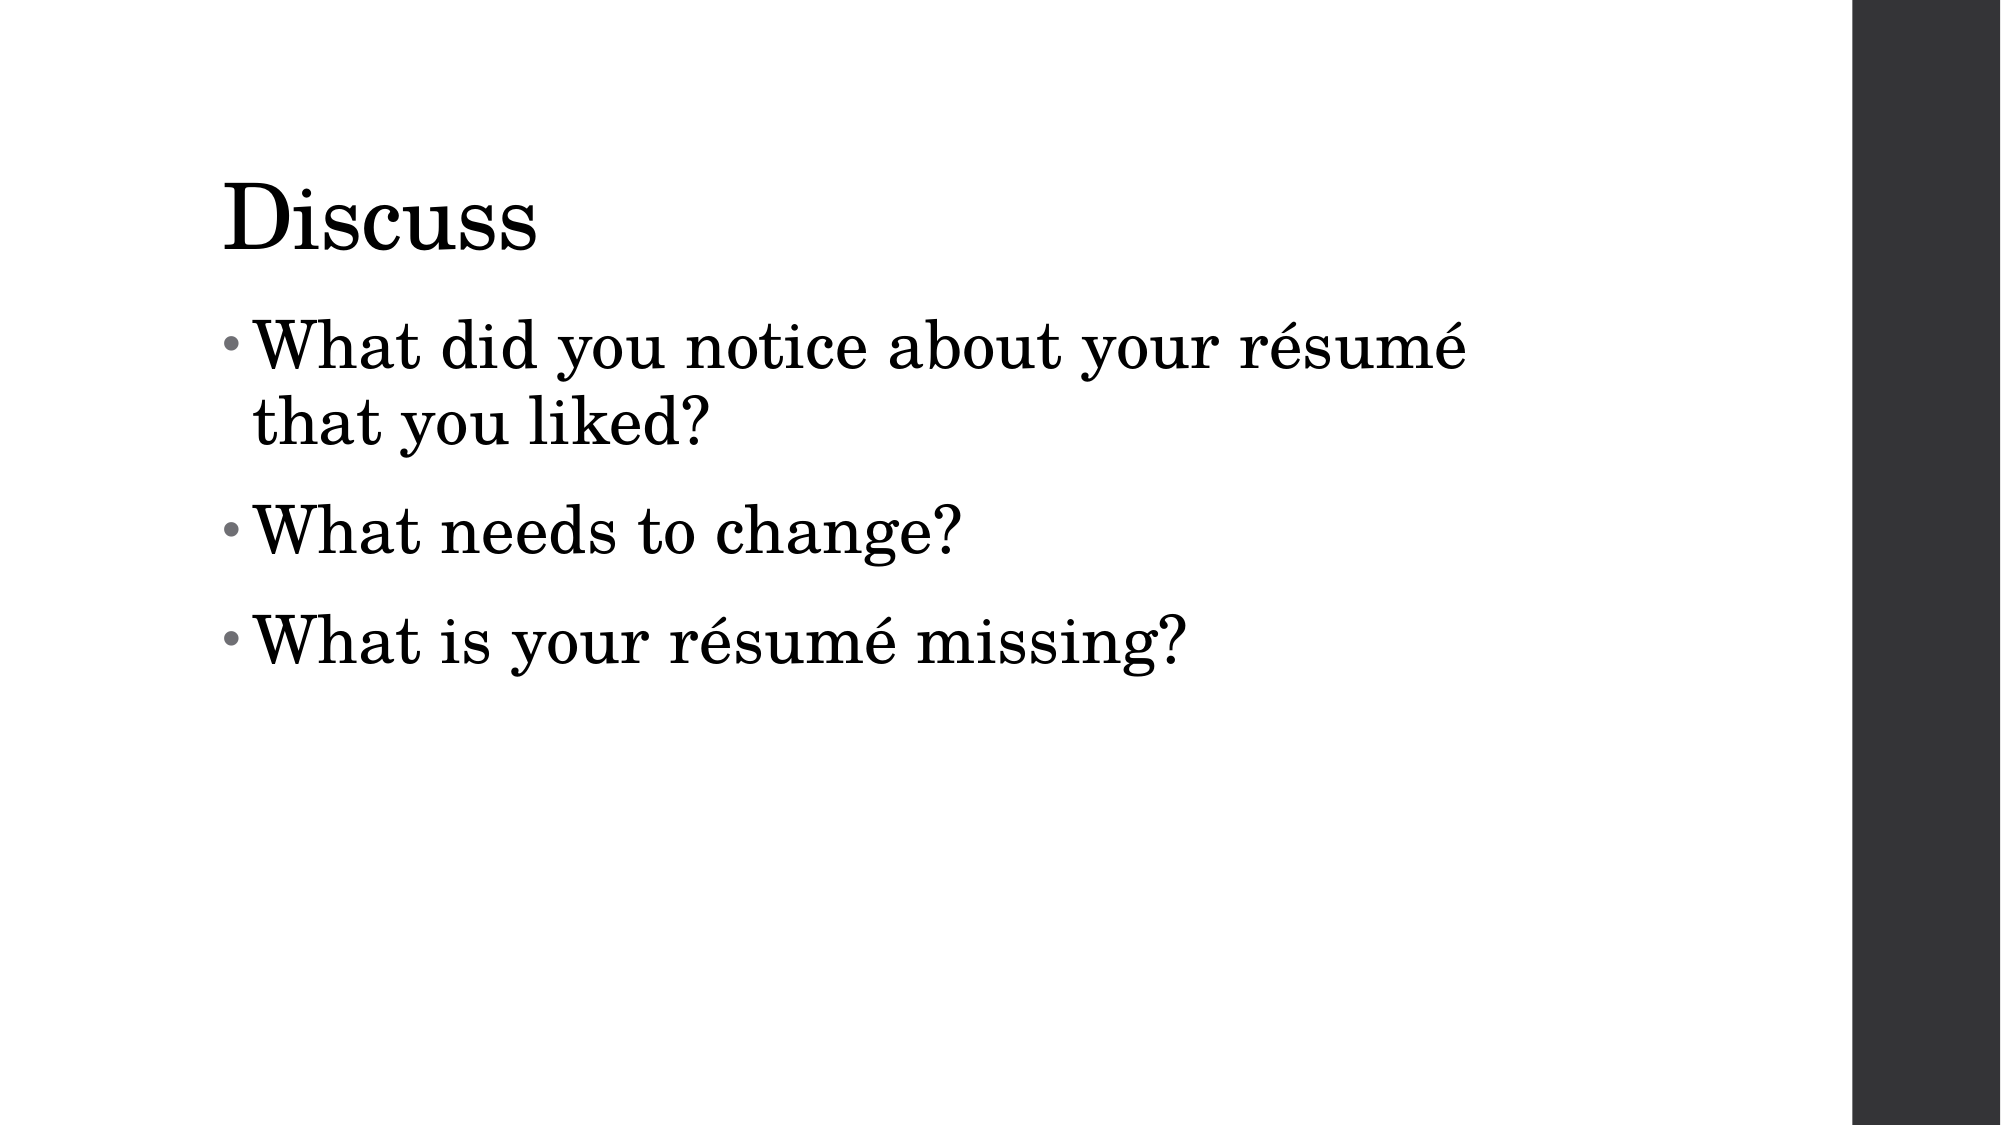

# Discuss
What did you notice about your résumé that you liked?
What needs to change?
What is your résumé missing?